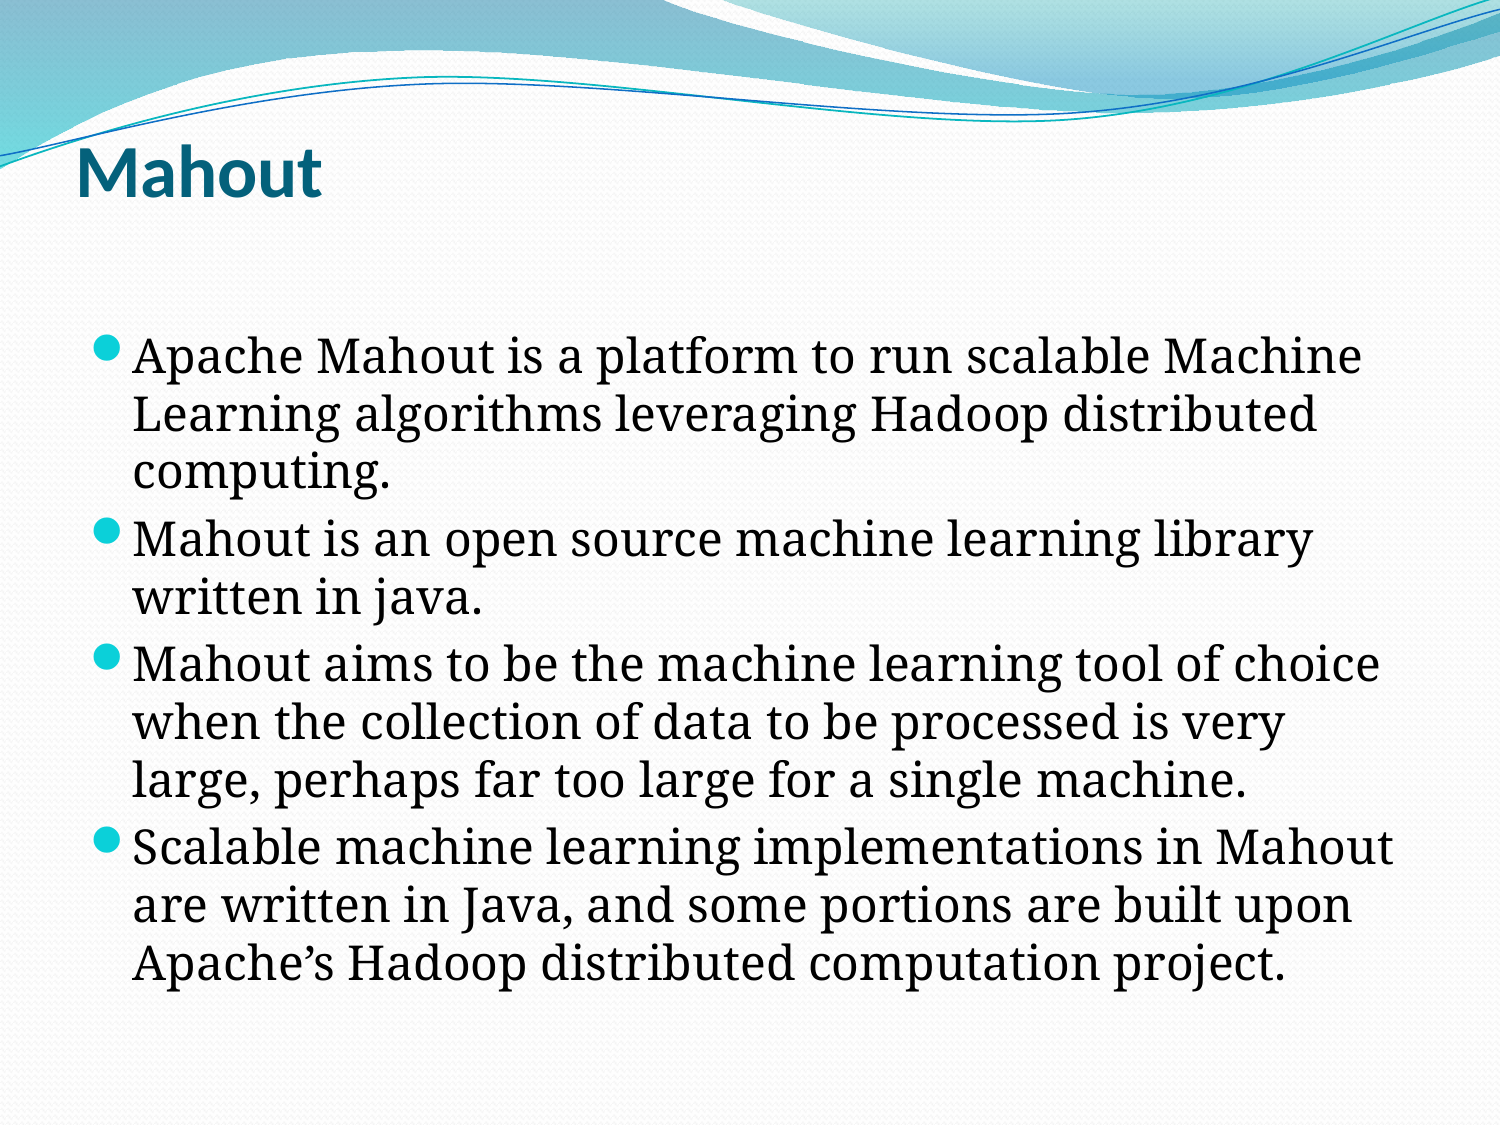

# Mahout
Apache Mahout is a platform to run scalable Machine Learning algorithms leveraging Hadoop distributed computing.
Mahout is an open source machine learning library written in java.
Mahout aims to be the machine learning tool of choice when the collection of data to be processed is very large, perhaps far too large for a single machine.
Scalable machine learning implementations in Mahout are written in Java, and some portions are built upon Apache’s Hadoop distributed computation project.